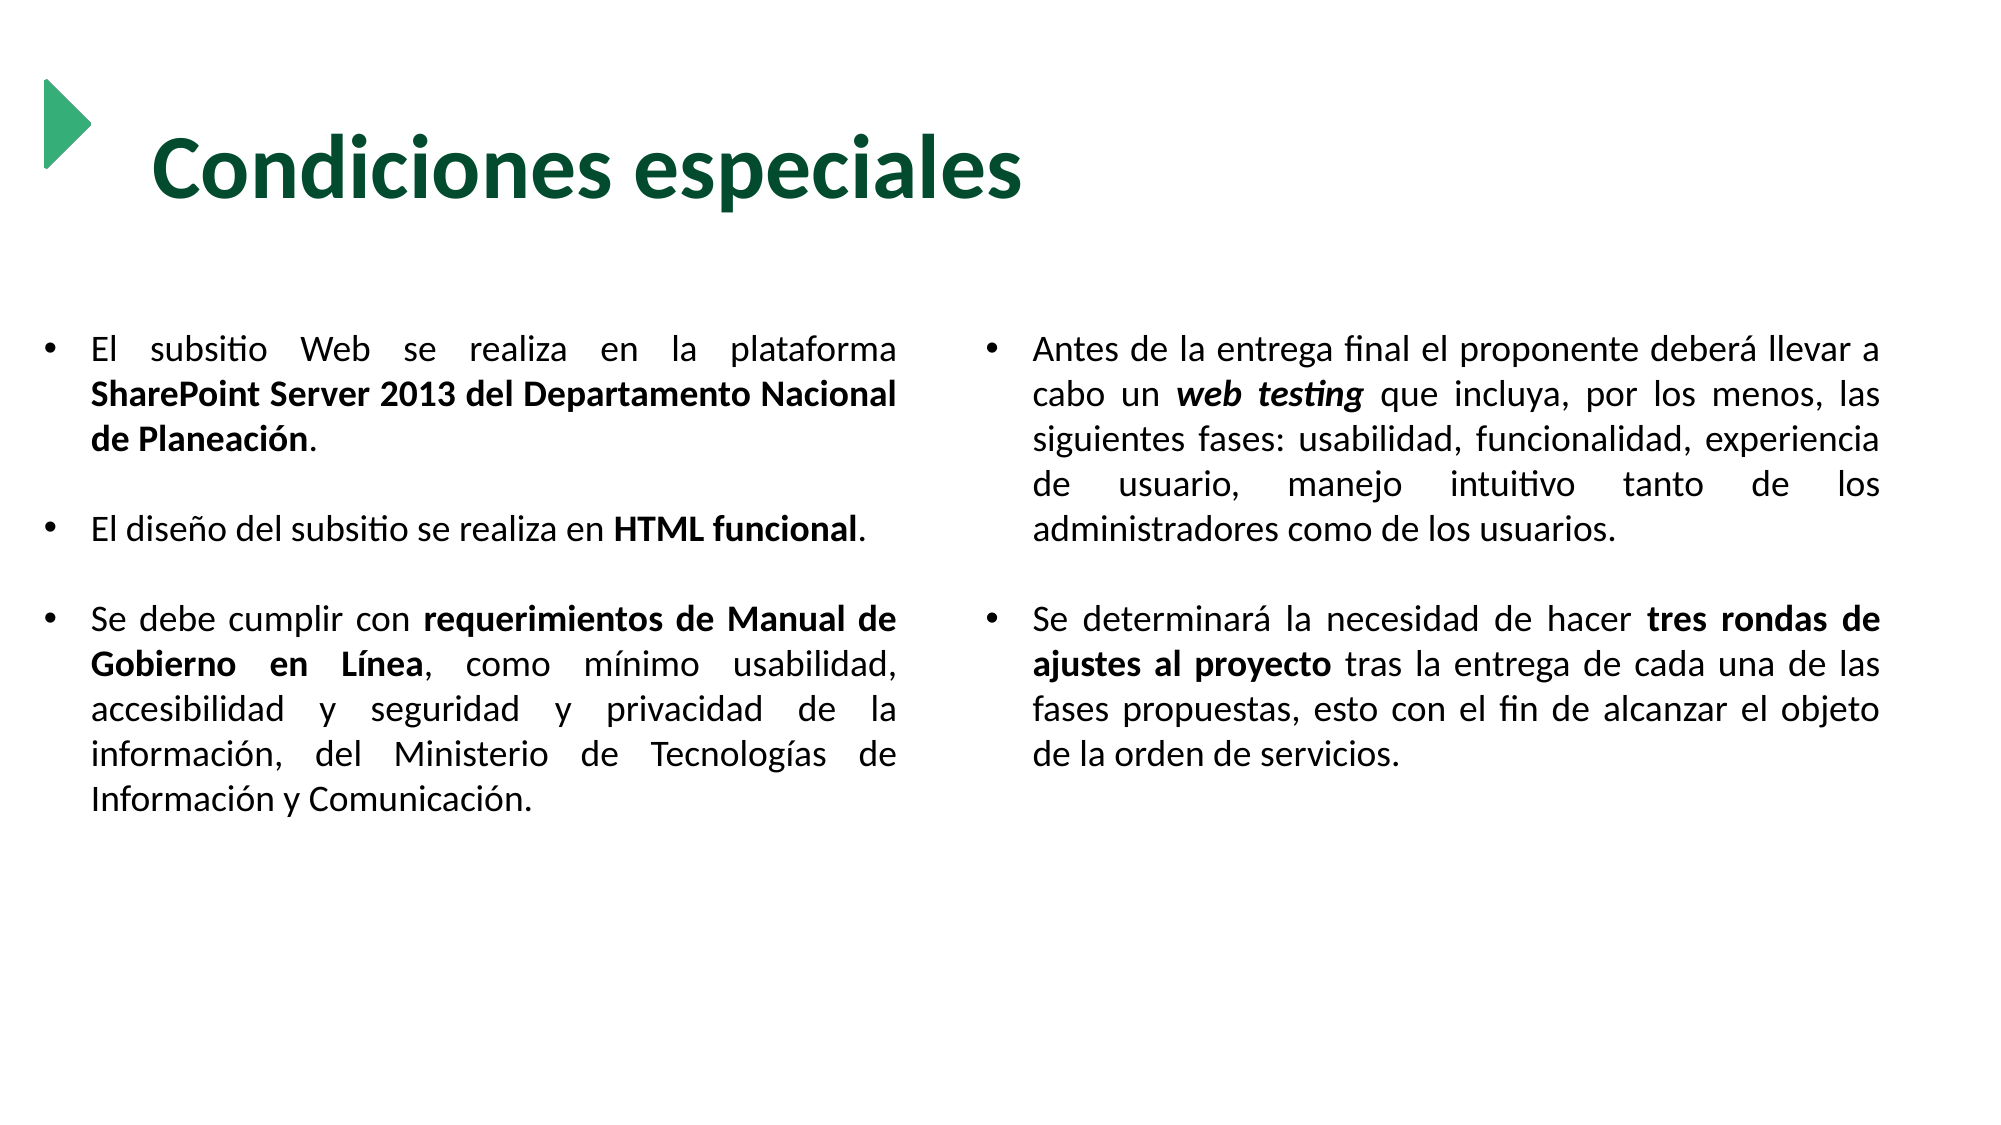

# Condiciones especiales
El subsitio Web se realiza en la plataforma SharePoint Server 2013 del Departamento Nacional de Planeación.

El diseño del subsitio se realiza en HTML funcional.

Se debe cumplir con requerimientos de Manual de Gobierno en Línea, como mínimo usabilidad, accesibilidad y seguridad y privacidad de la información, del Ministerio de Tecnologías de Información y Comunicación.
Antes de la entrega final el proponente deberá llevar a cabo un web testing que incluya, por los menos, las siguientes fases: usabilidad, funcionalidad, experiencia de usuario, manejo intuitivo tanto de los administradores como de los usuarios.

Se determinará la necesidad de hacer tres rondas de ajustes al proyecto tras la entrega de cada una de las fases propuestas, esto con el fin de alcanzar el objeto de la orden de servicios.